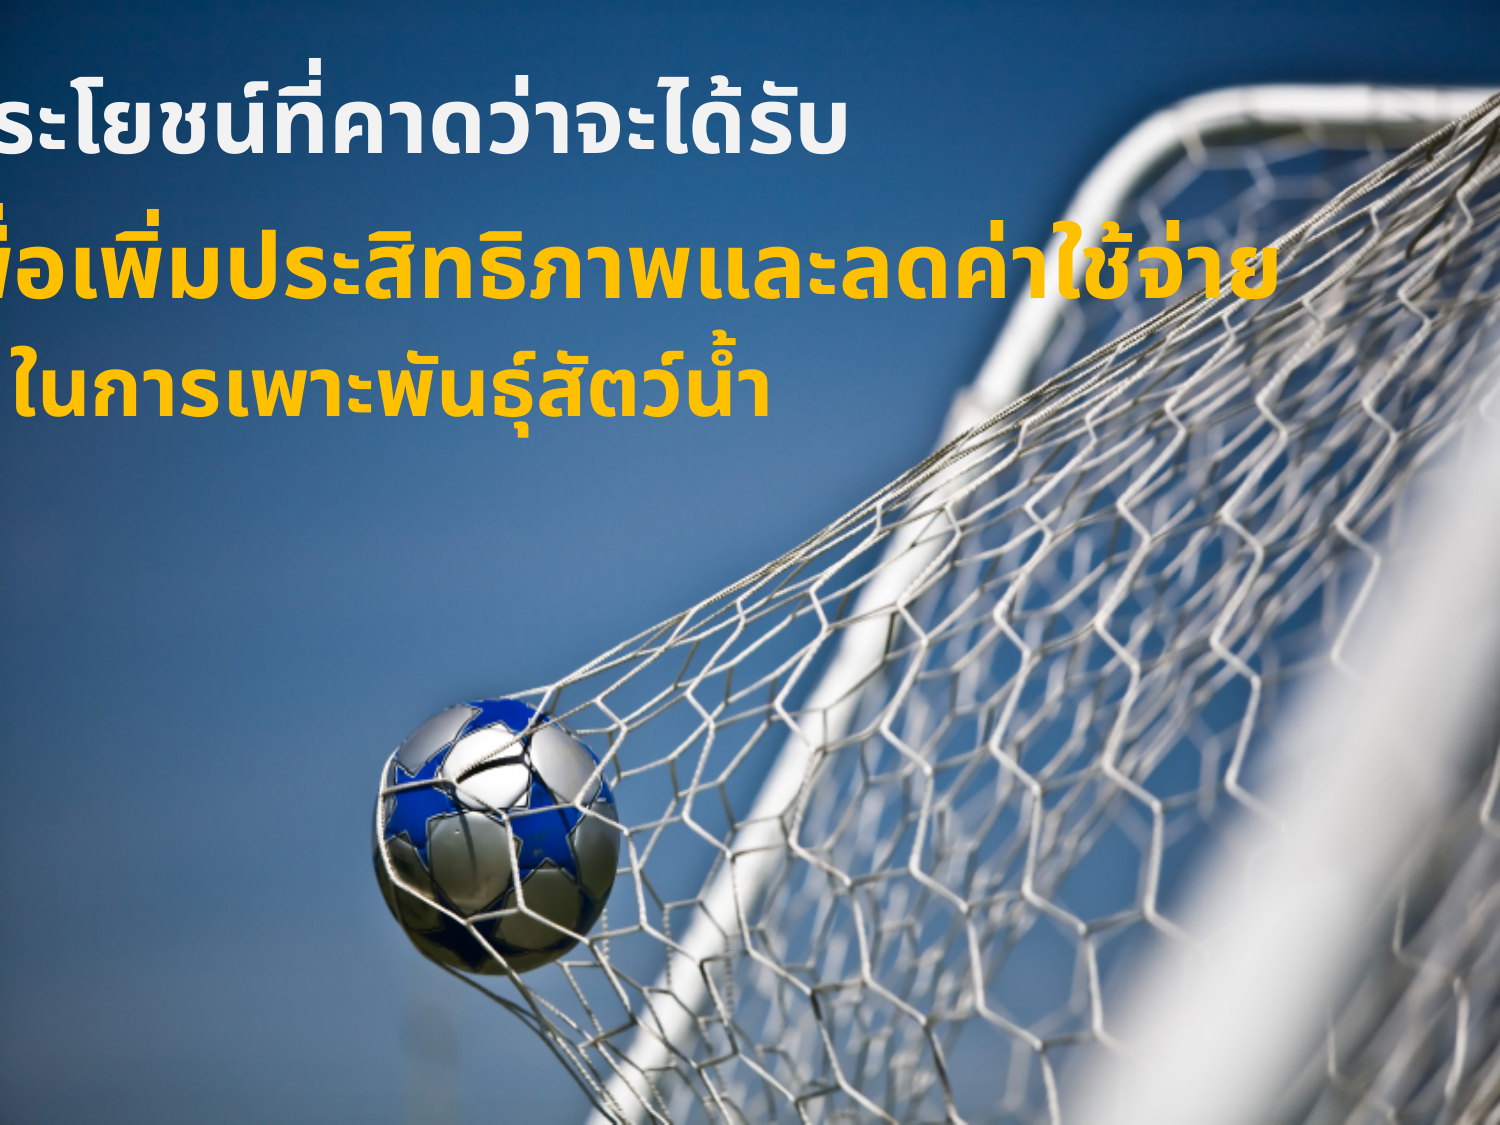

ประโยชน์ที่คาดว่าจะได้รับ
เพื่อเพิ่มประสิทธิภาพและลดค่าใช้จ่าย
ในการเพาะพันธุ์สัตว์น้ำ